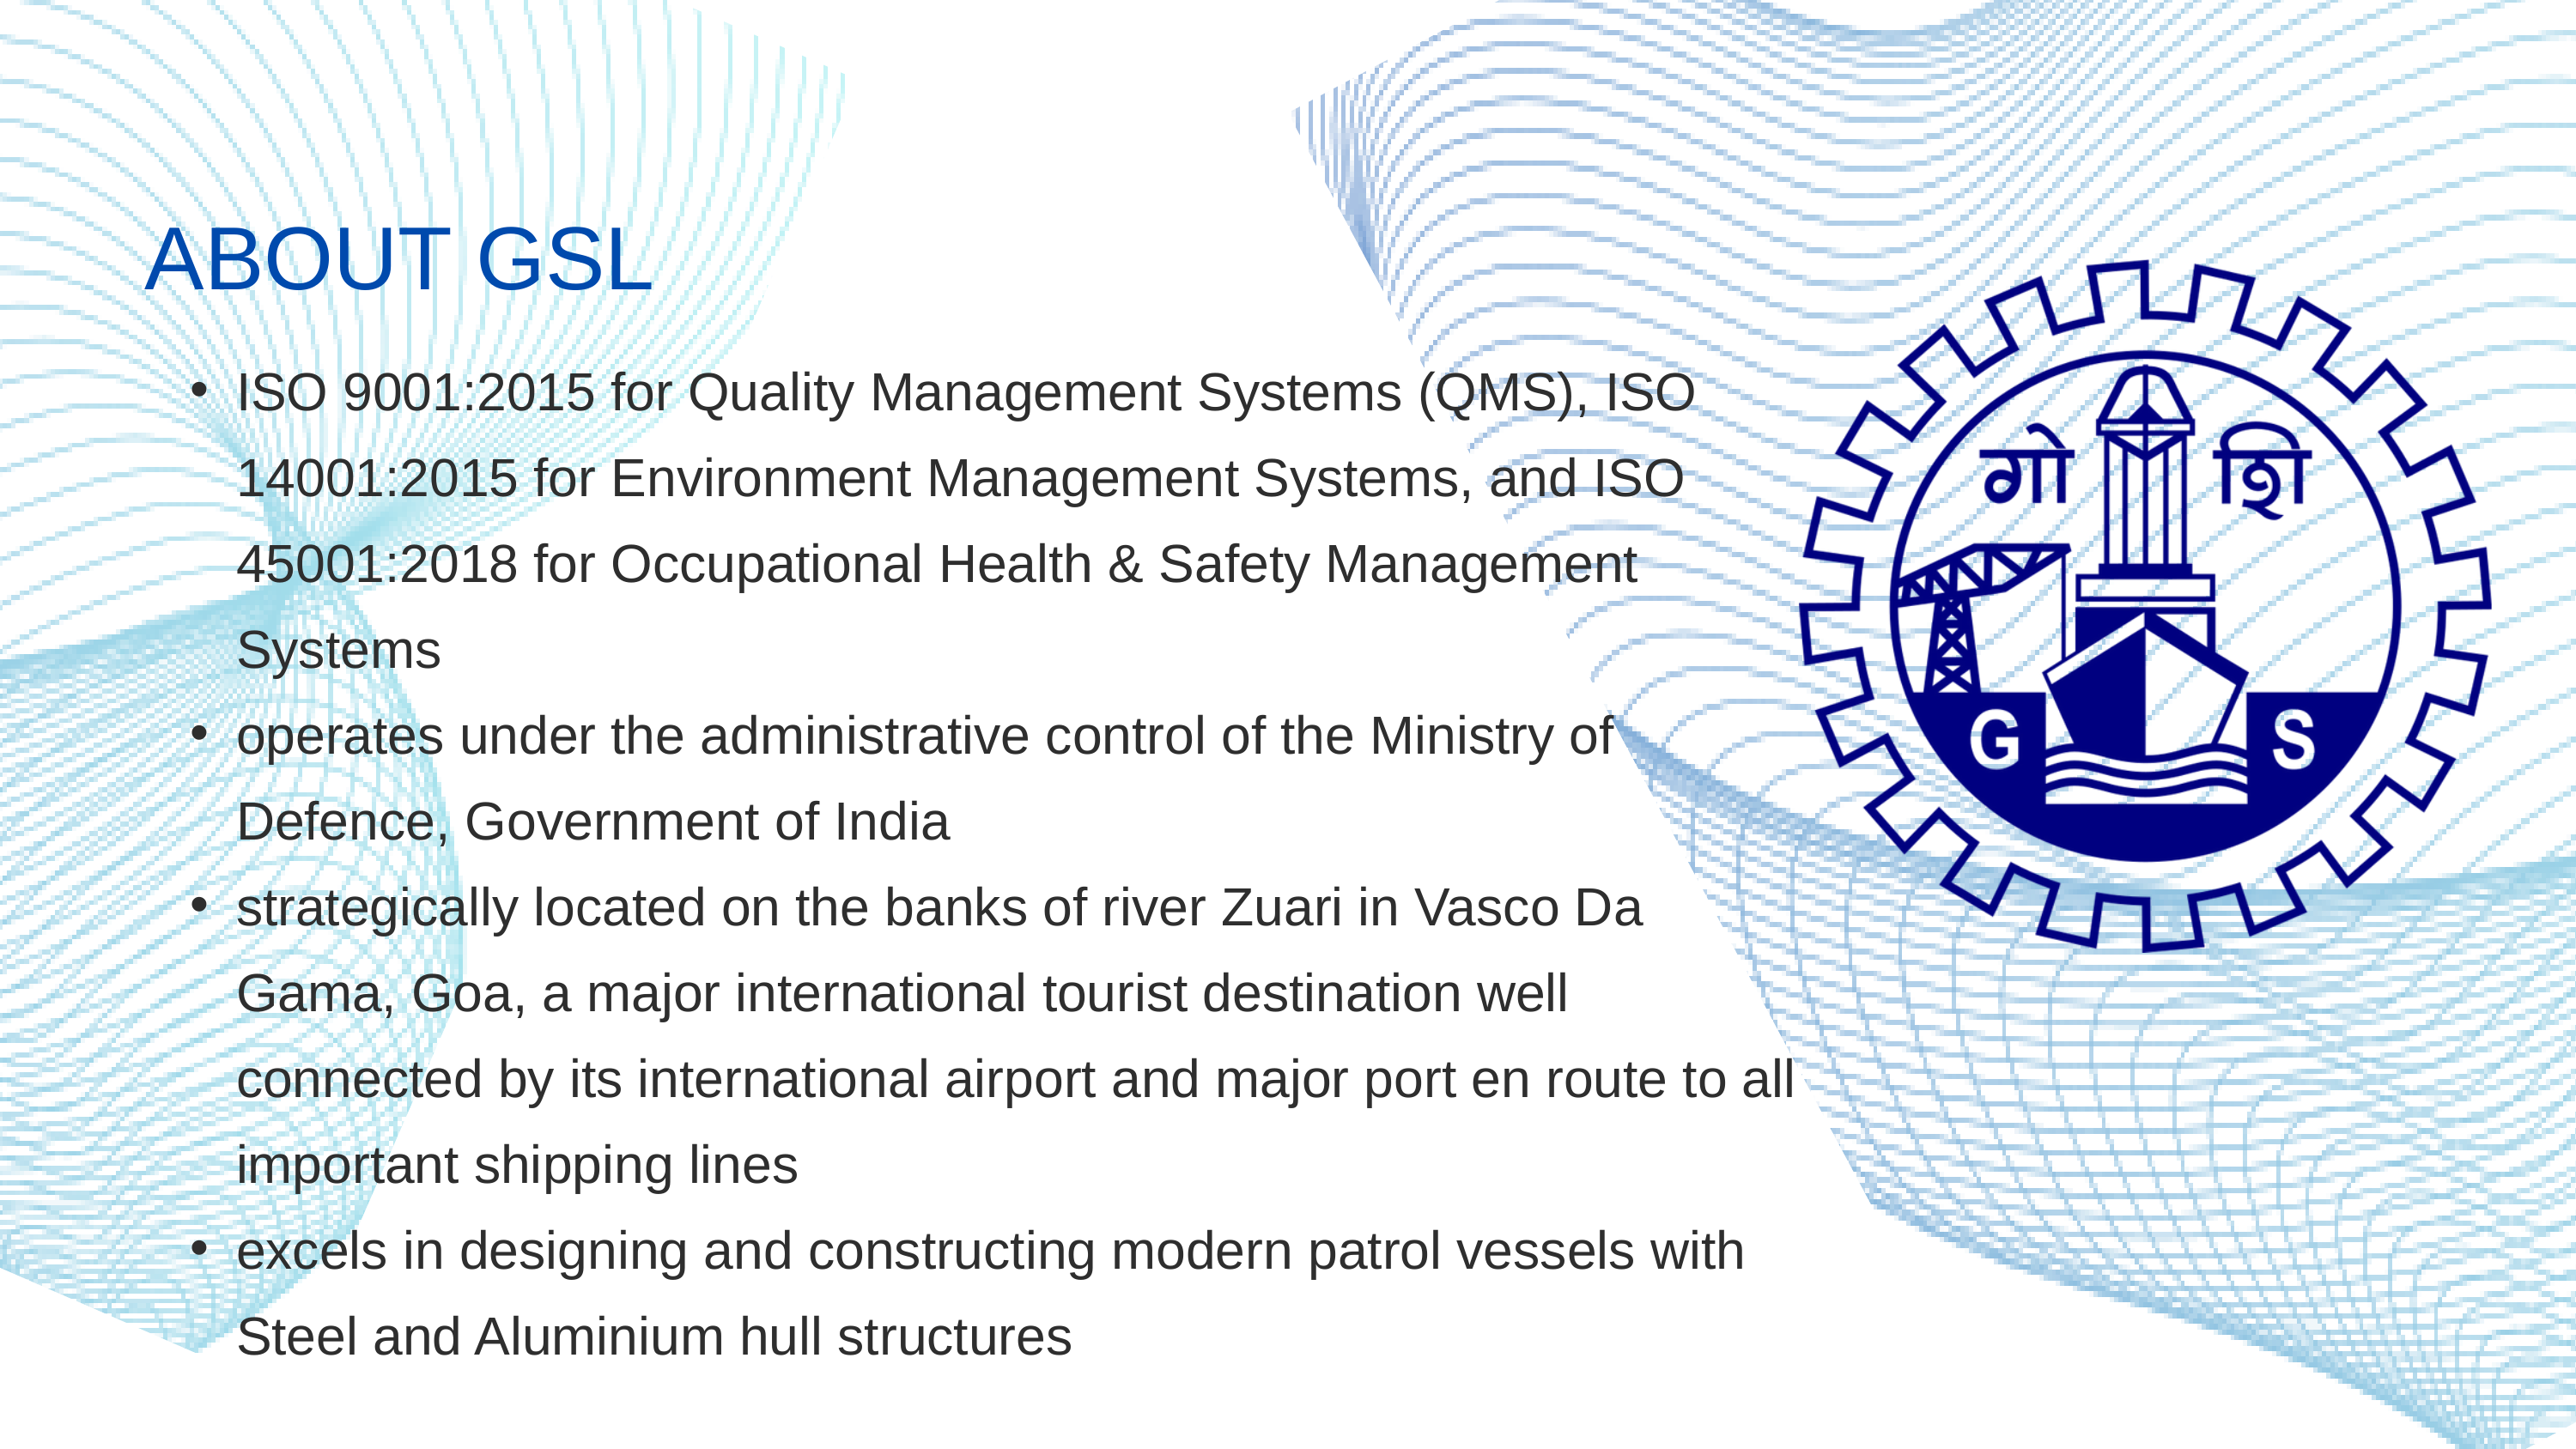

ABOUT GSL

ISO 9001:2015 for Quality Management Systems (QMS), ISO 14001:2015 for Environment Management Systems, and ISO 45001:2018 for Occupational Health & Safety Management Systems
operates under the administrative control of the Ministry of Defence, Government of India
strategically located on the banks of river Zuari in Vasco Da Gama, Goa, a major international tourist destination well connected by its international airport and major port en route to all important shipping lines
excels in designing and constructing modern patrol vessels with Steel and Aluminium hull structures